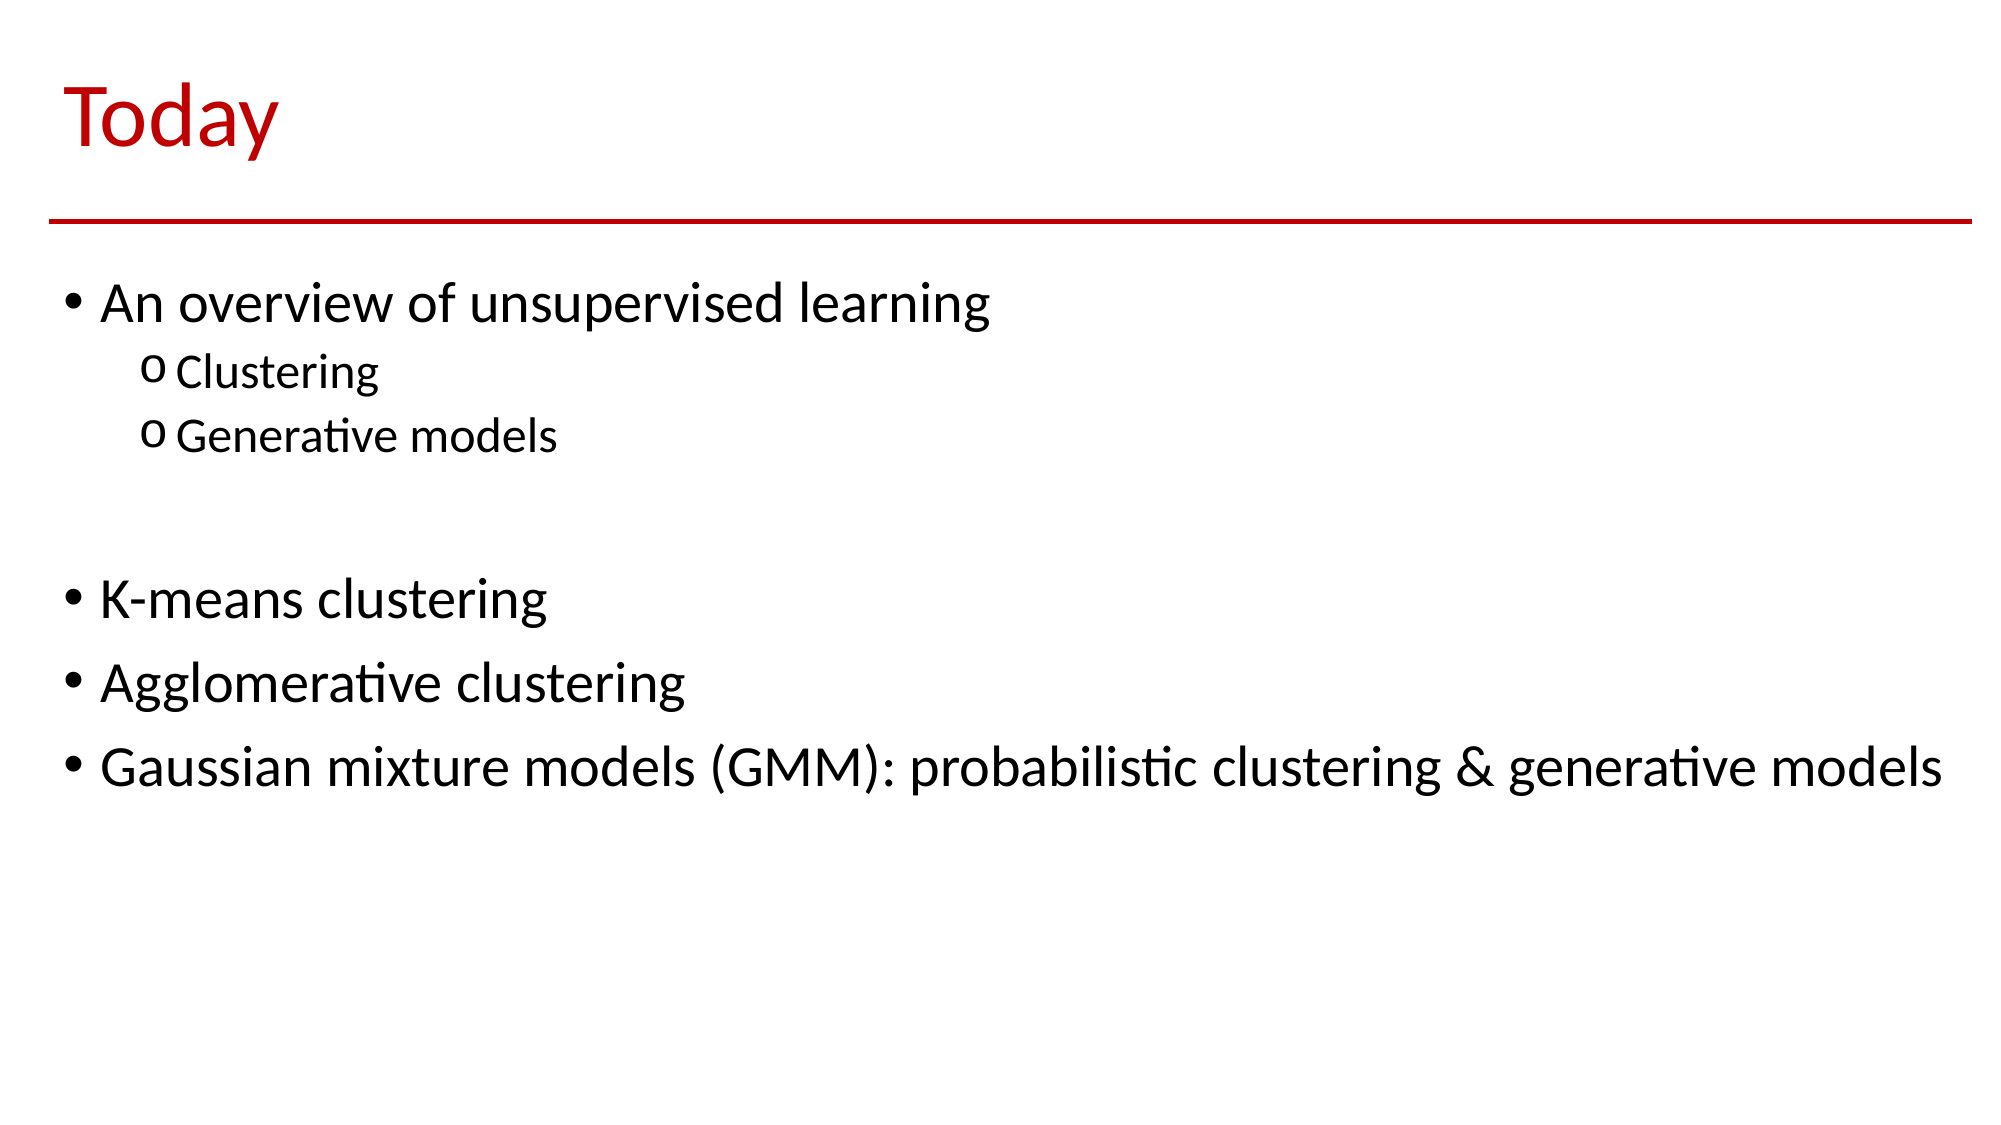

# Today
An overview of unsupervised learning
Clustering
Generative models

K-means clustering
Agglomerative clustering
Gaussian mixture models (GMM): probabilistic clustering & generative models